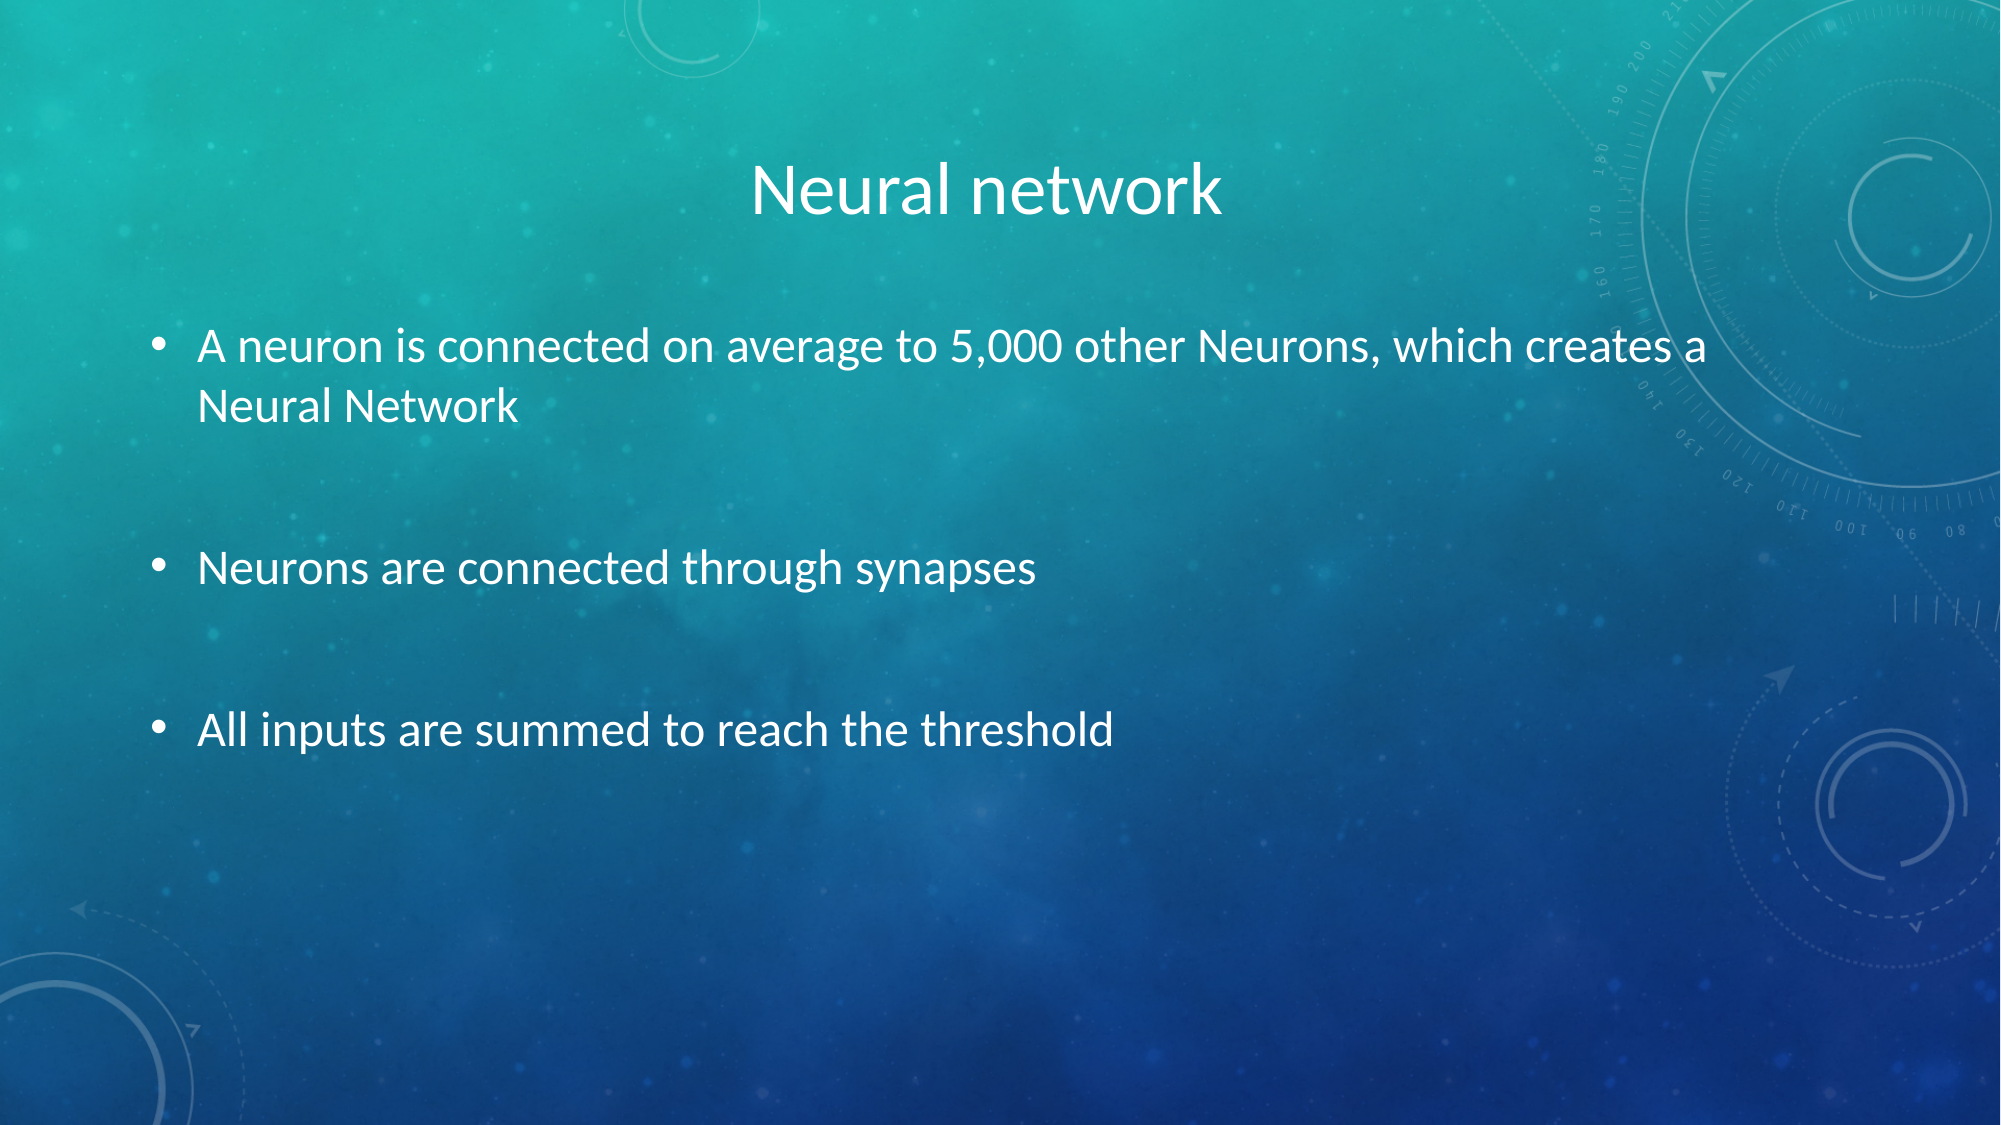

# Neural network
A neuron is connected on average to 5,000 other Neurons, which creates a Neural Network

Neurons are connected through synapses

All inputs are summed to reach the threshold